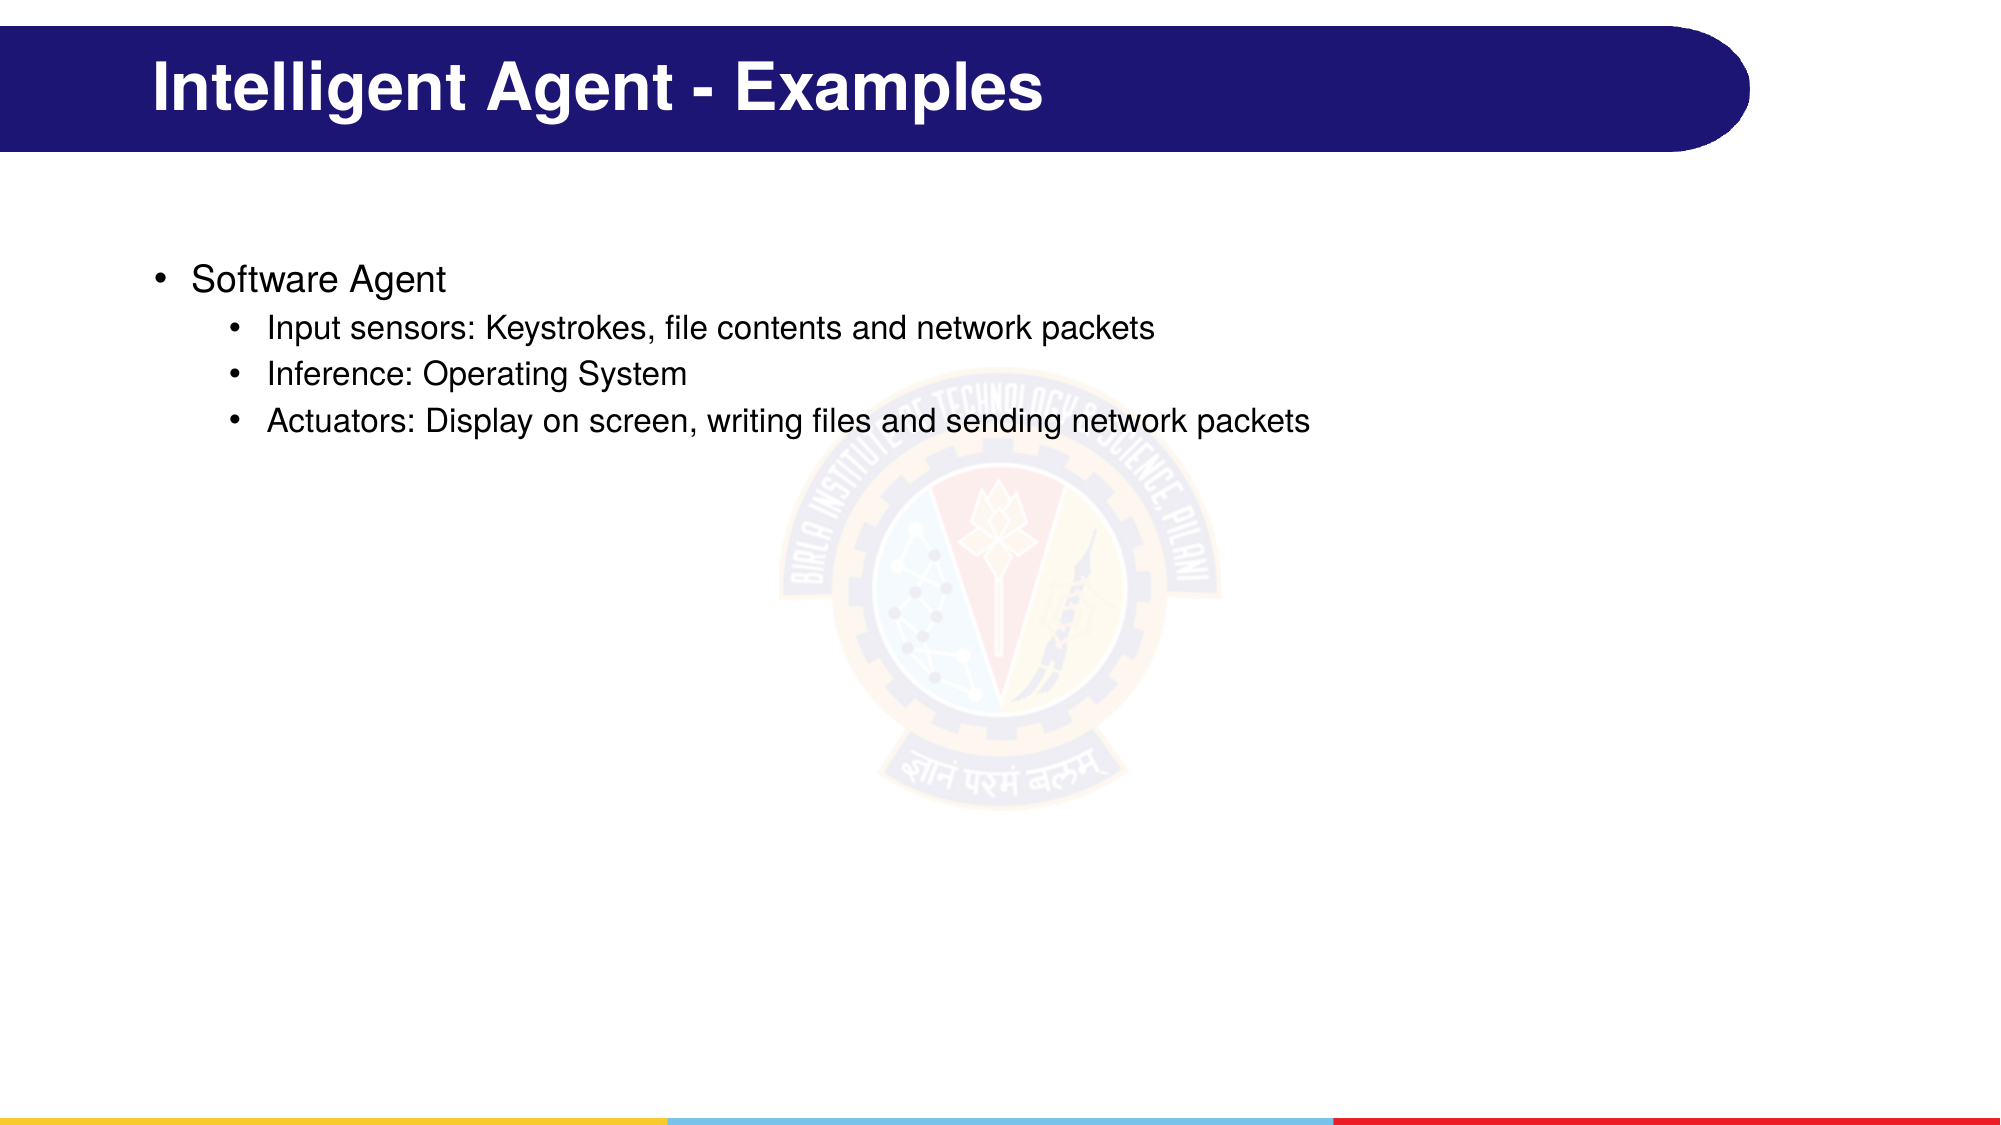

# Intelligent Agent - Examples

Software Agent
Input sensors: Keystrokes, file contents and network packets
Inference: Operating System
Actuators: Display on screen, writing files and sending network packets